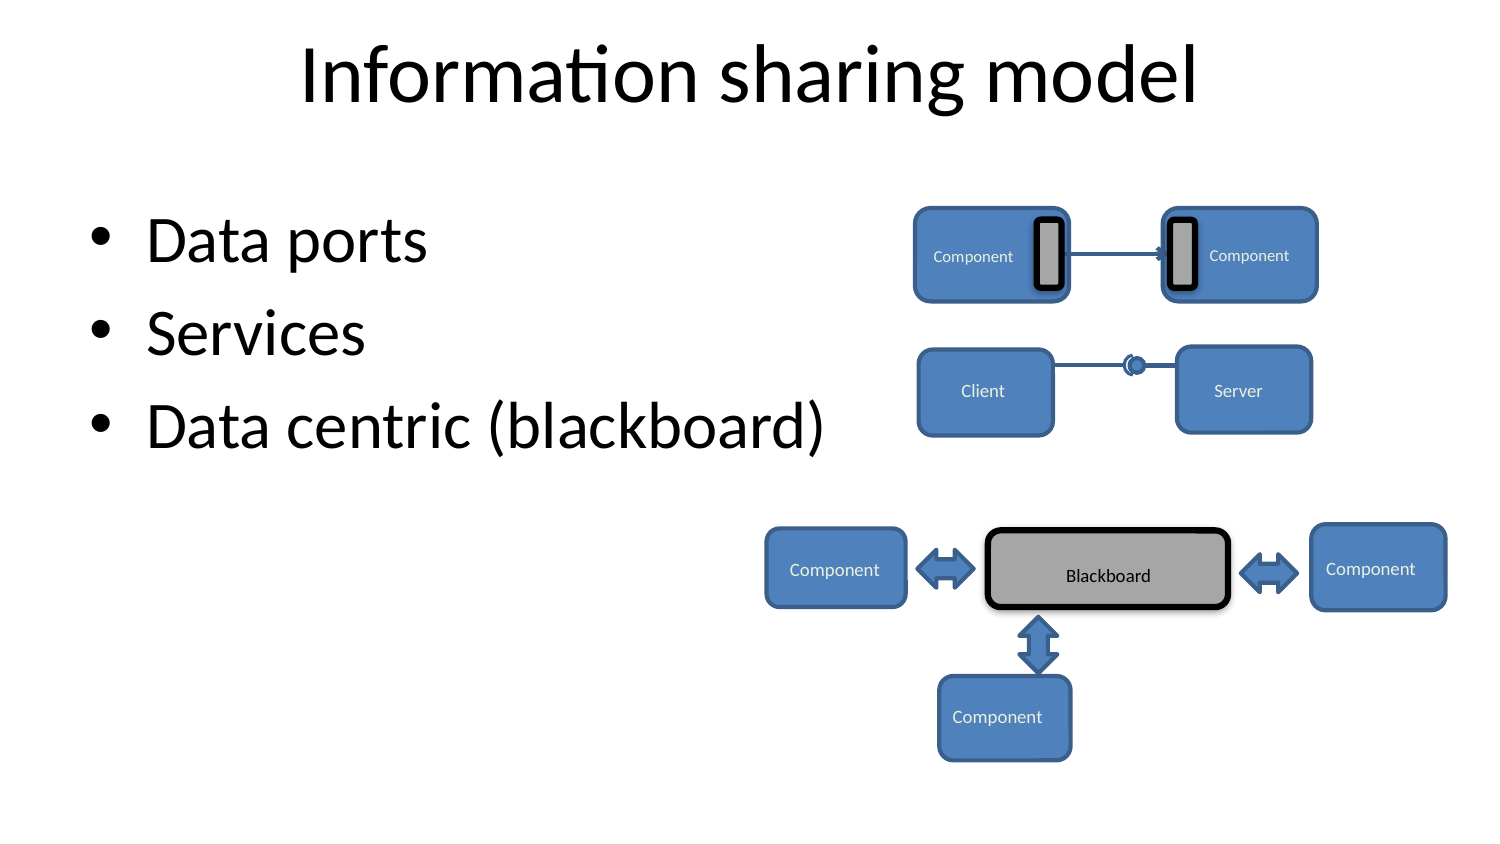

# Information sharing model
Data ports
Services
Data centric (blackboard)

Component
Component

Client
Server
Client

Component
Component
Blackboard

Component